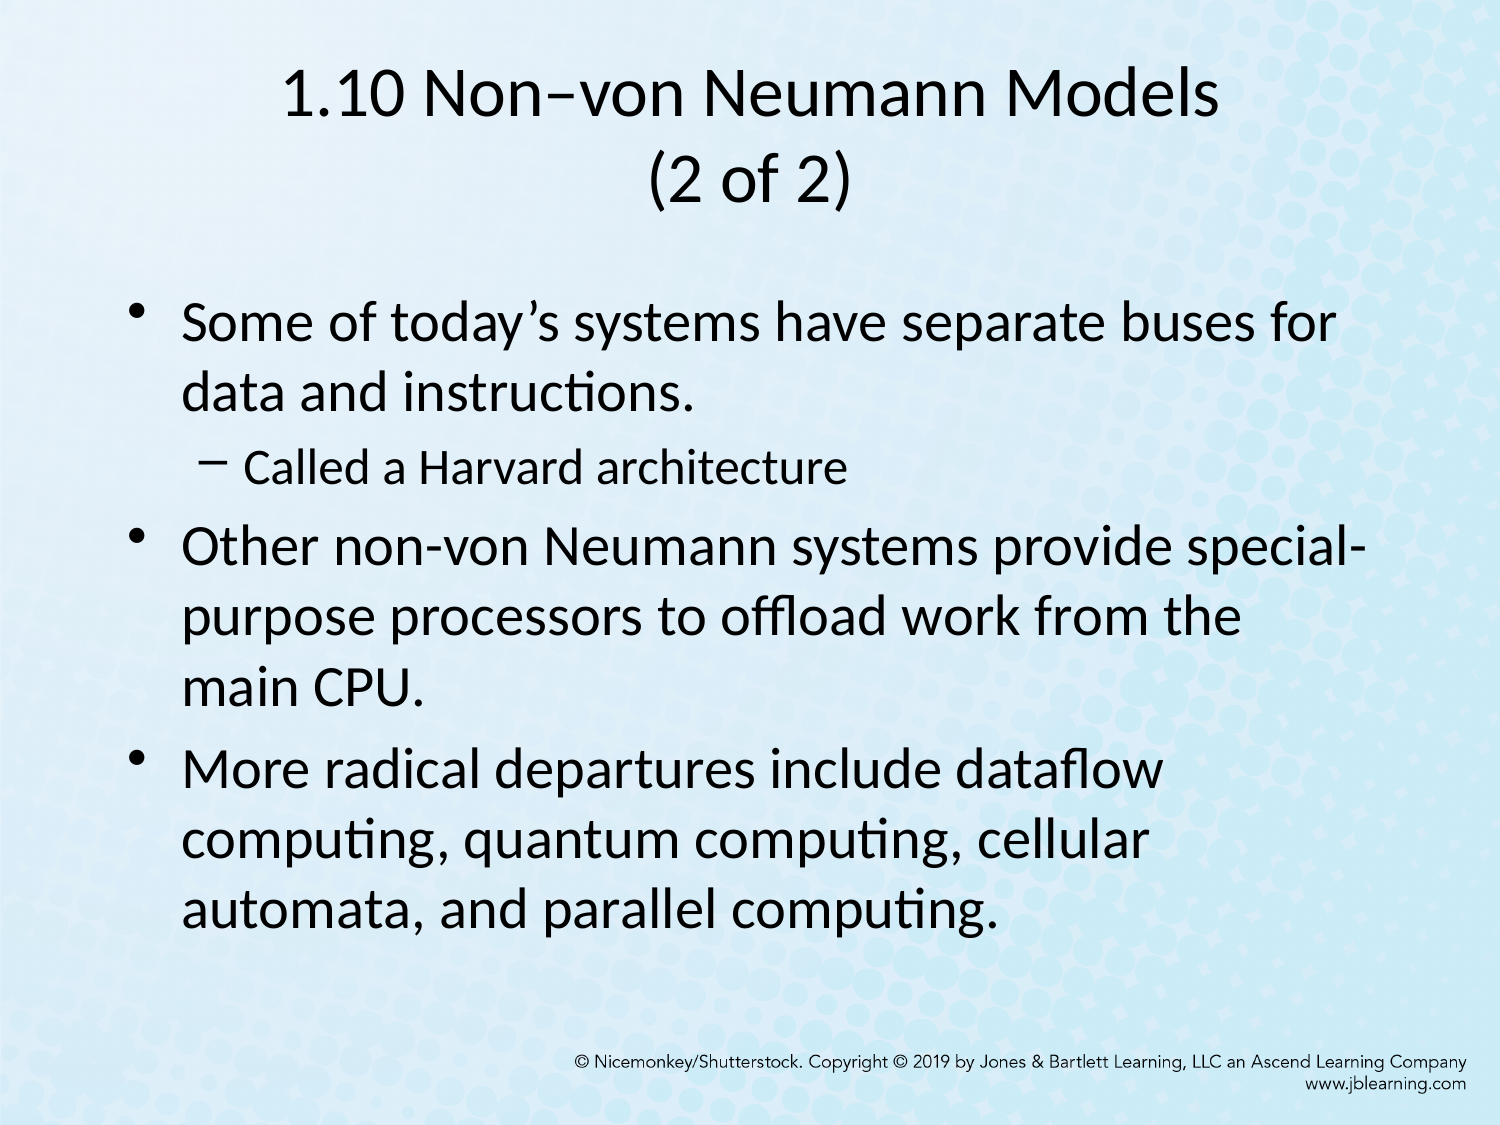

# 1.10 Non–von Neumann Models (2 of 2)
Some of today’s systems have separate buses for data and instructions.
Called a Harvard architecture
Other non-von Neumann systems provide special-purpose processors to offload work from the main CPU.
More radical departures include dataflow computing, quantum computing, cellular automata, and parallel computing.